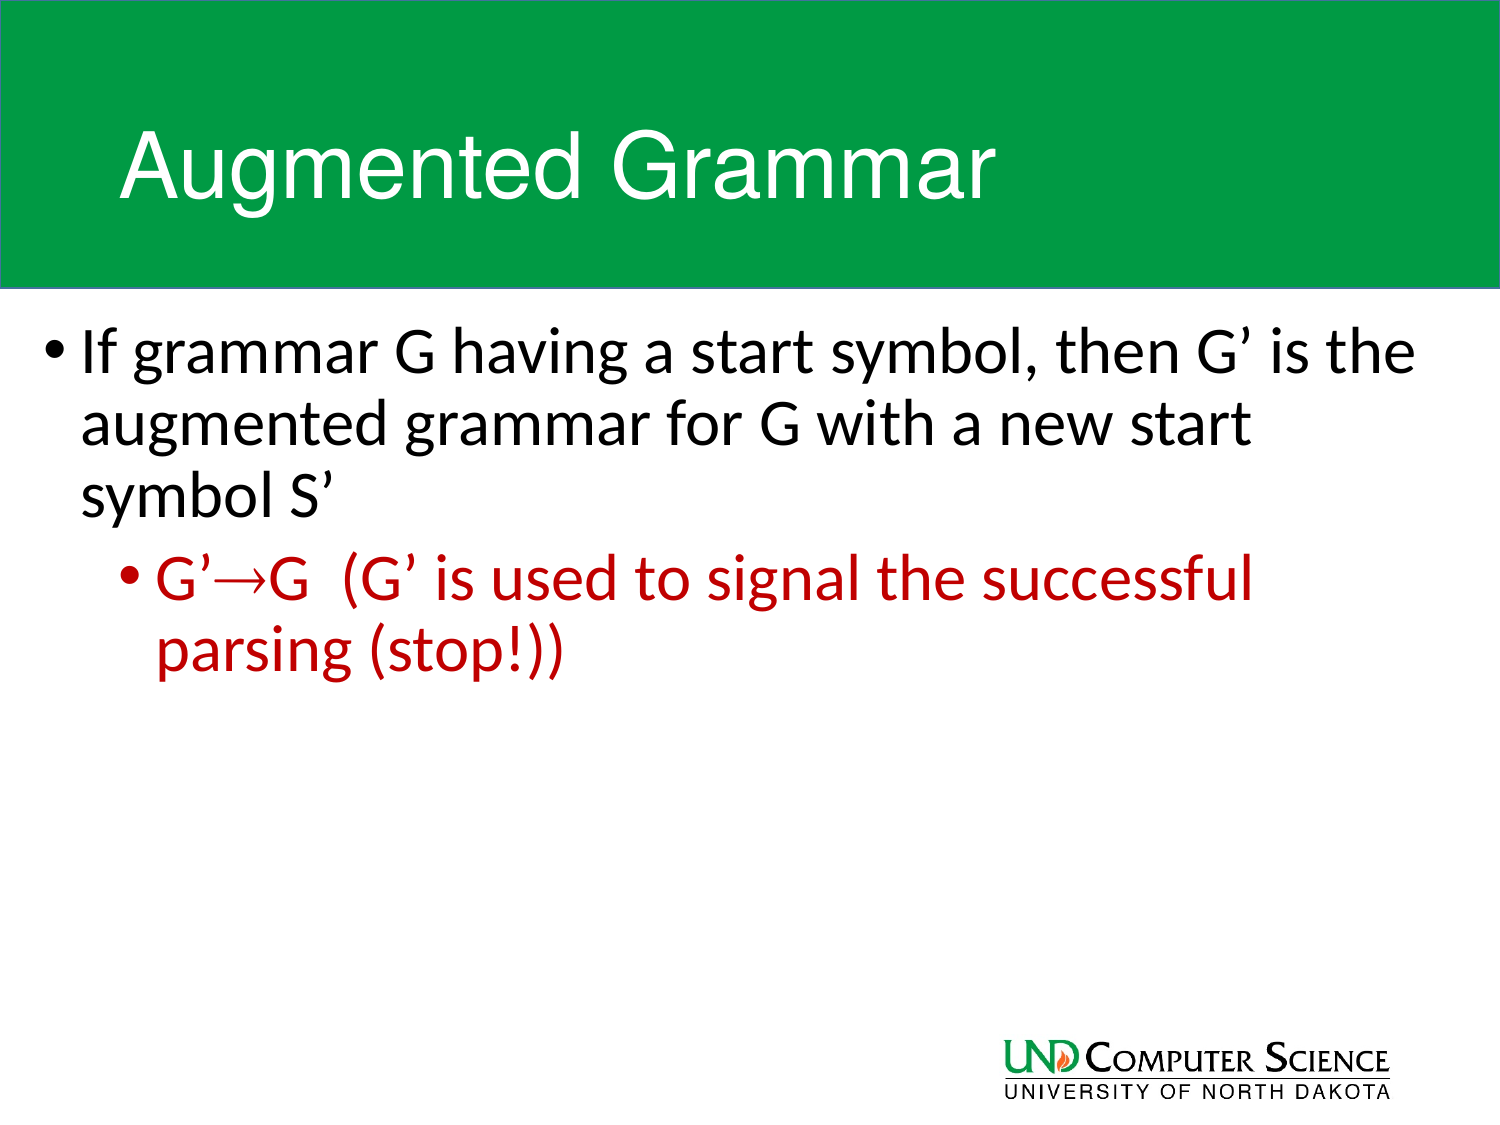

# Augmented Grammar
If grammar G having a start symbol, then G’ is the augmented grammar for G with a new start symbol S’
G’→G  (G’ is used to signal the successful parsing (stop!))